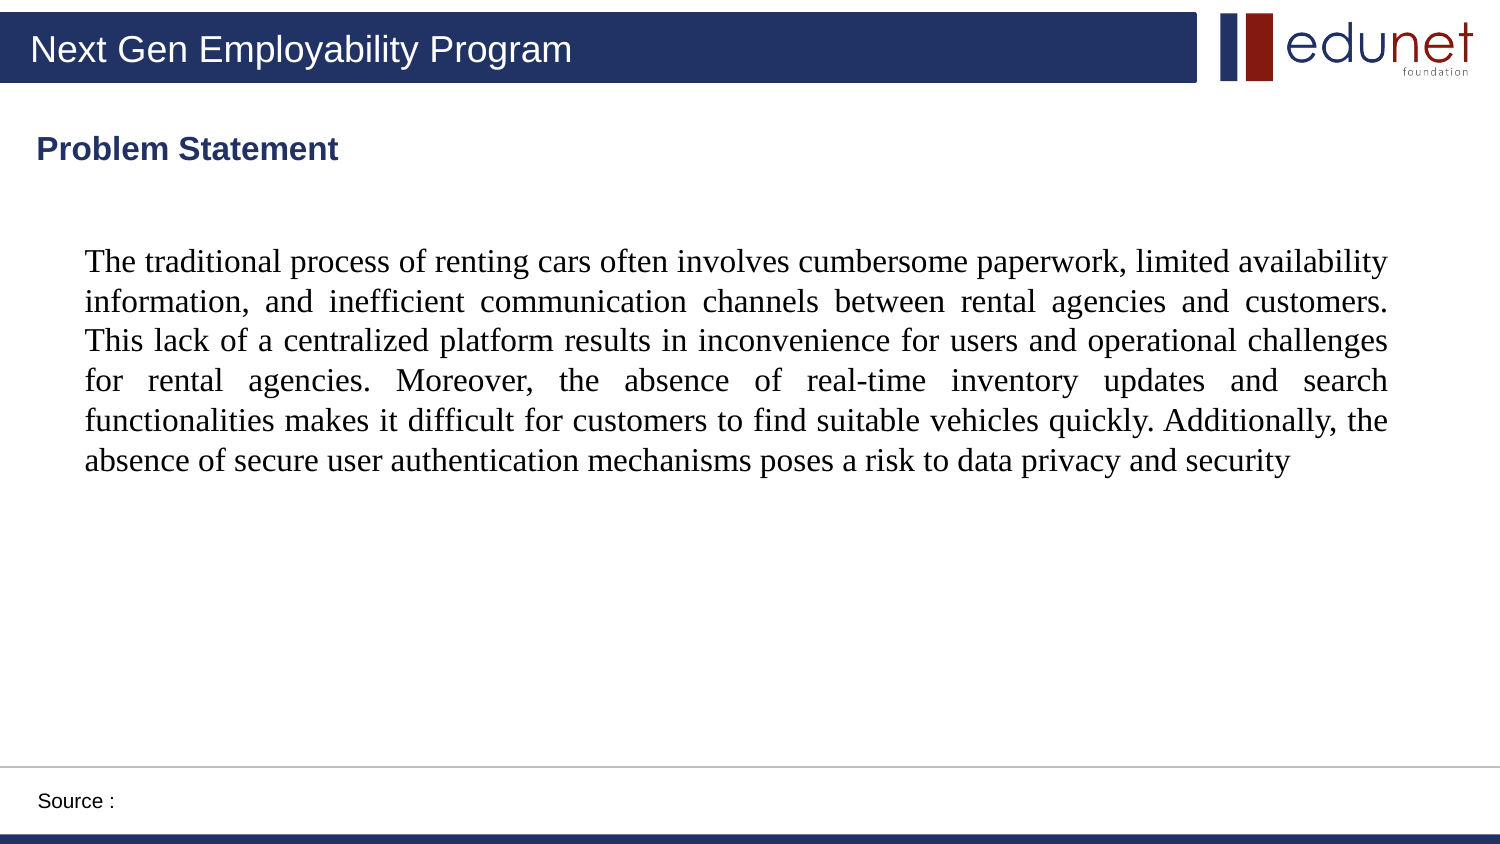

Problem Statement
The traditional process of renting cars often involves cumbersome paperwork, limited availability information, and inefficient communication channels between rental agencies and customers. This lack of a centralized platform results in inconvenience for users and operational challenges for rental agencies. Moreover, the absence of real-time inventory updates and search functionalities makes it difficult for customers to find suitable vehicles quickly. Additionally, the absence of secure user authentication mechanisms poses a risk to data privacy and security
Source :